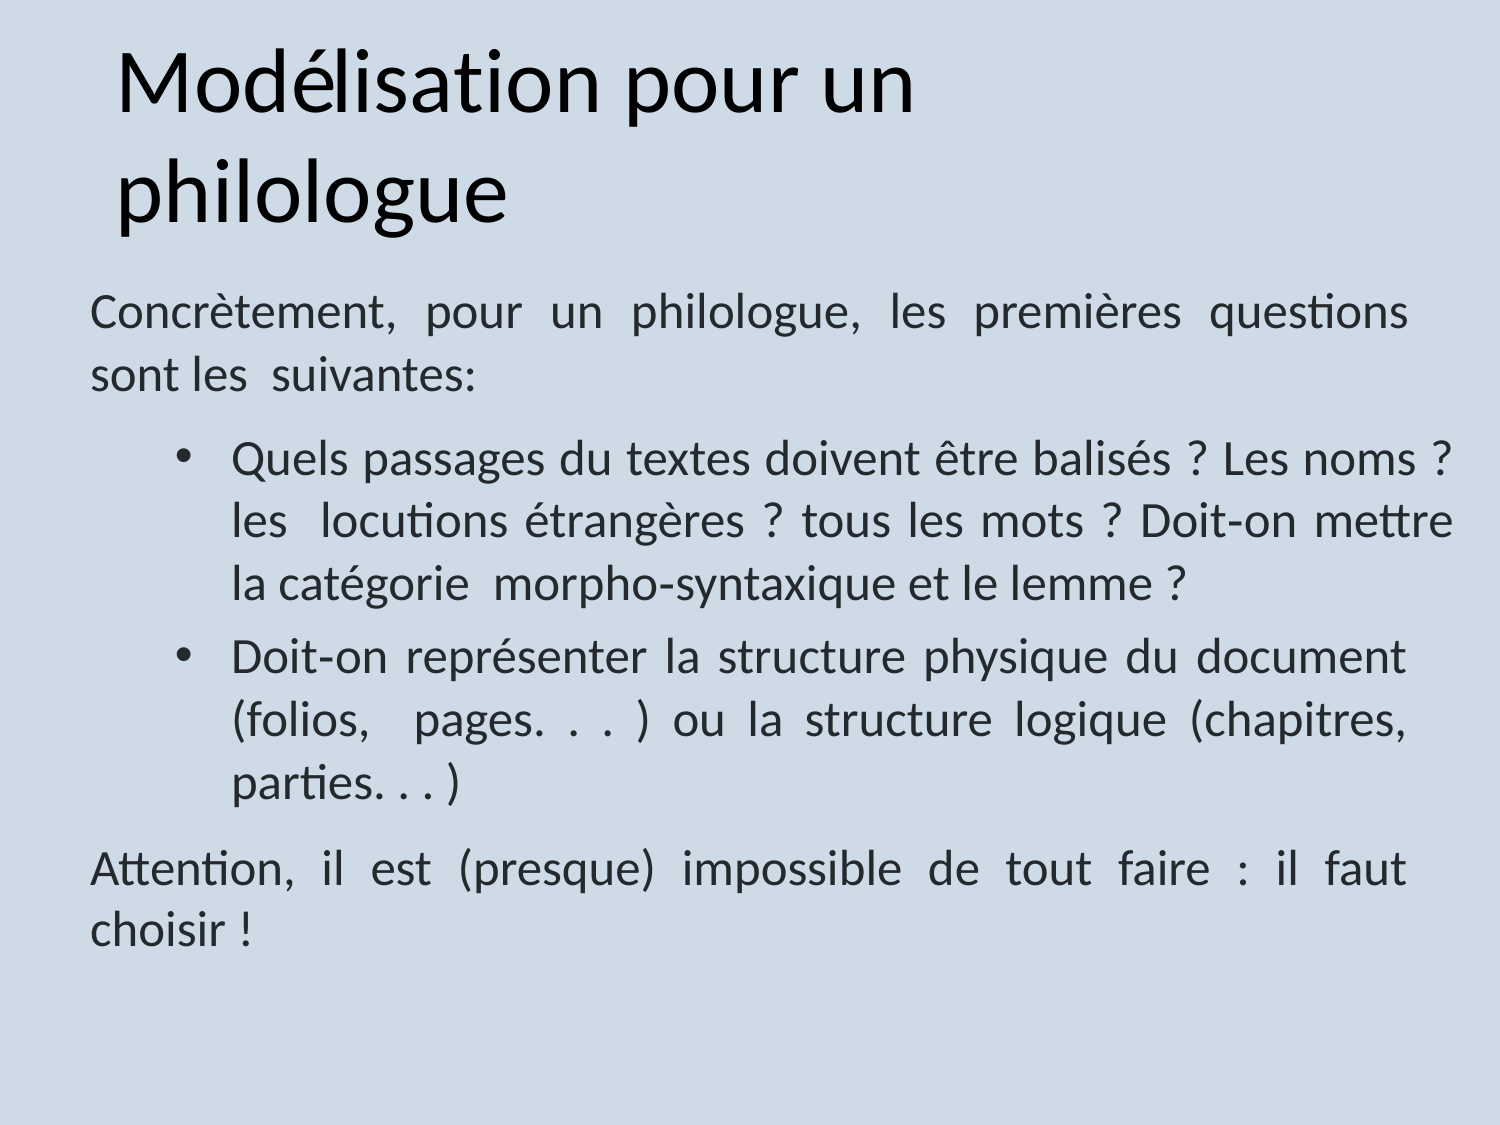

# Modélisation pour un philologue
Concrètement, pour un philologue, les premières questions sont les  suivantes:
Quels passages du textes doivent être balisés ? Les noms ? les  locutions étrangères ? tous les mots ? Doit‑on mettre la catégorie  morpho‑syntaxique et le lemme ?
Doit‑on représenter la structure physique du document (folios,  pages. . . ) ou la structure logique (chapitres, parties. . . )
Attention, il est (presque) impossible de tout faire : il faut choisir !